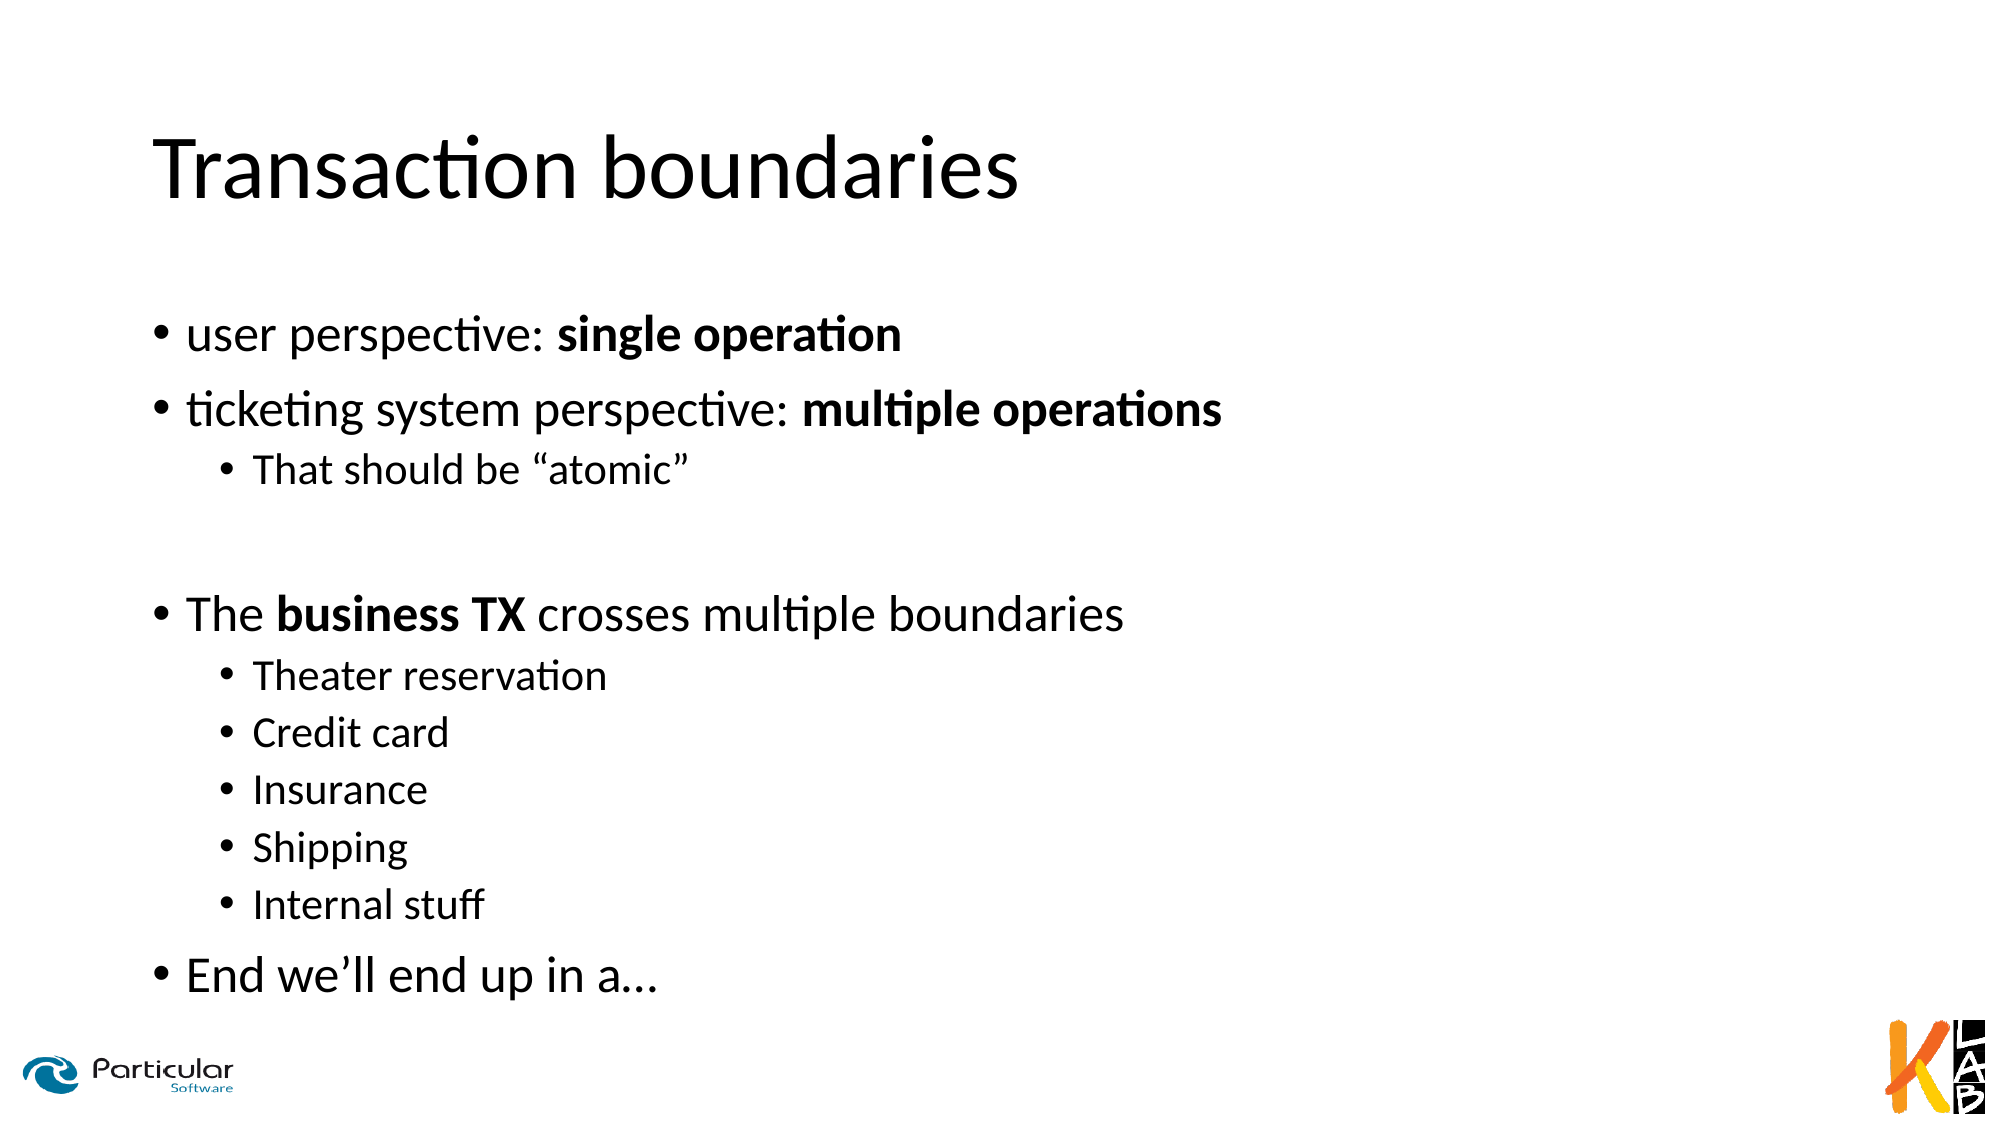

# Transaction boundaries
user perspective: single operation
ticketing system perspective: multiple operations
That should be “atomic”

The business TX crosses multiple boundaries
Theater reservation
Credit card
Insurance
Shipping
Internal stuff
End we’ll end up in a…